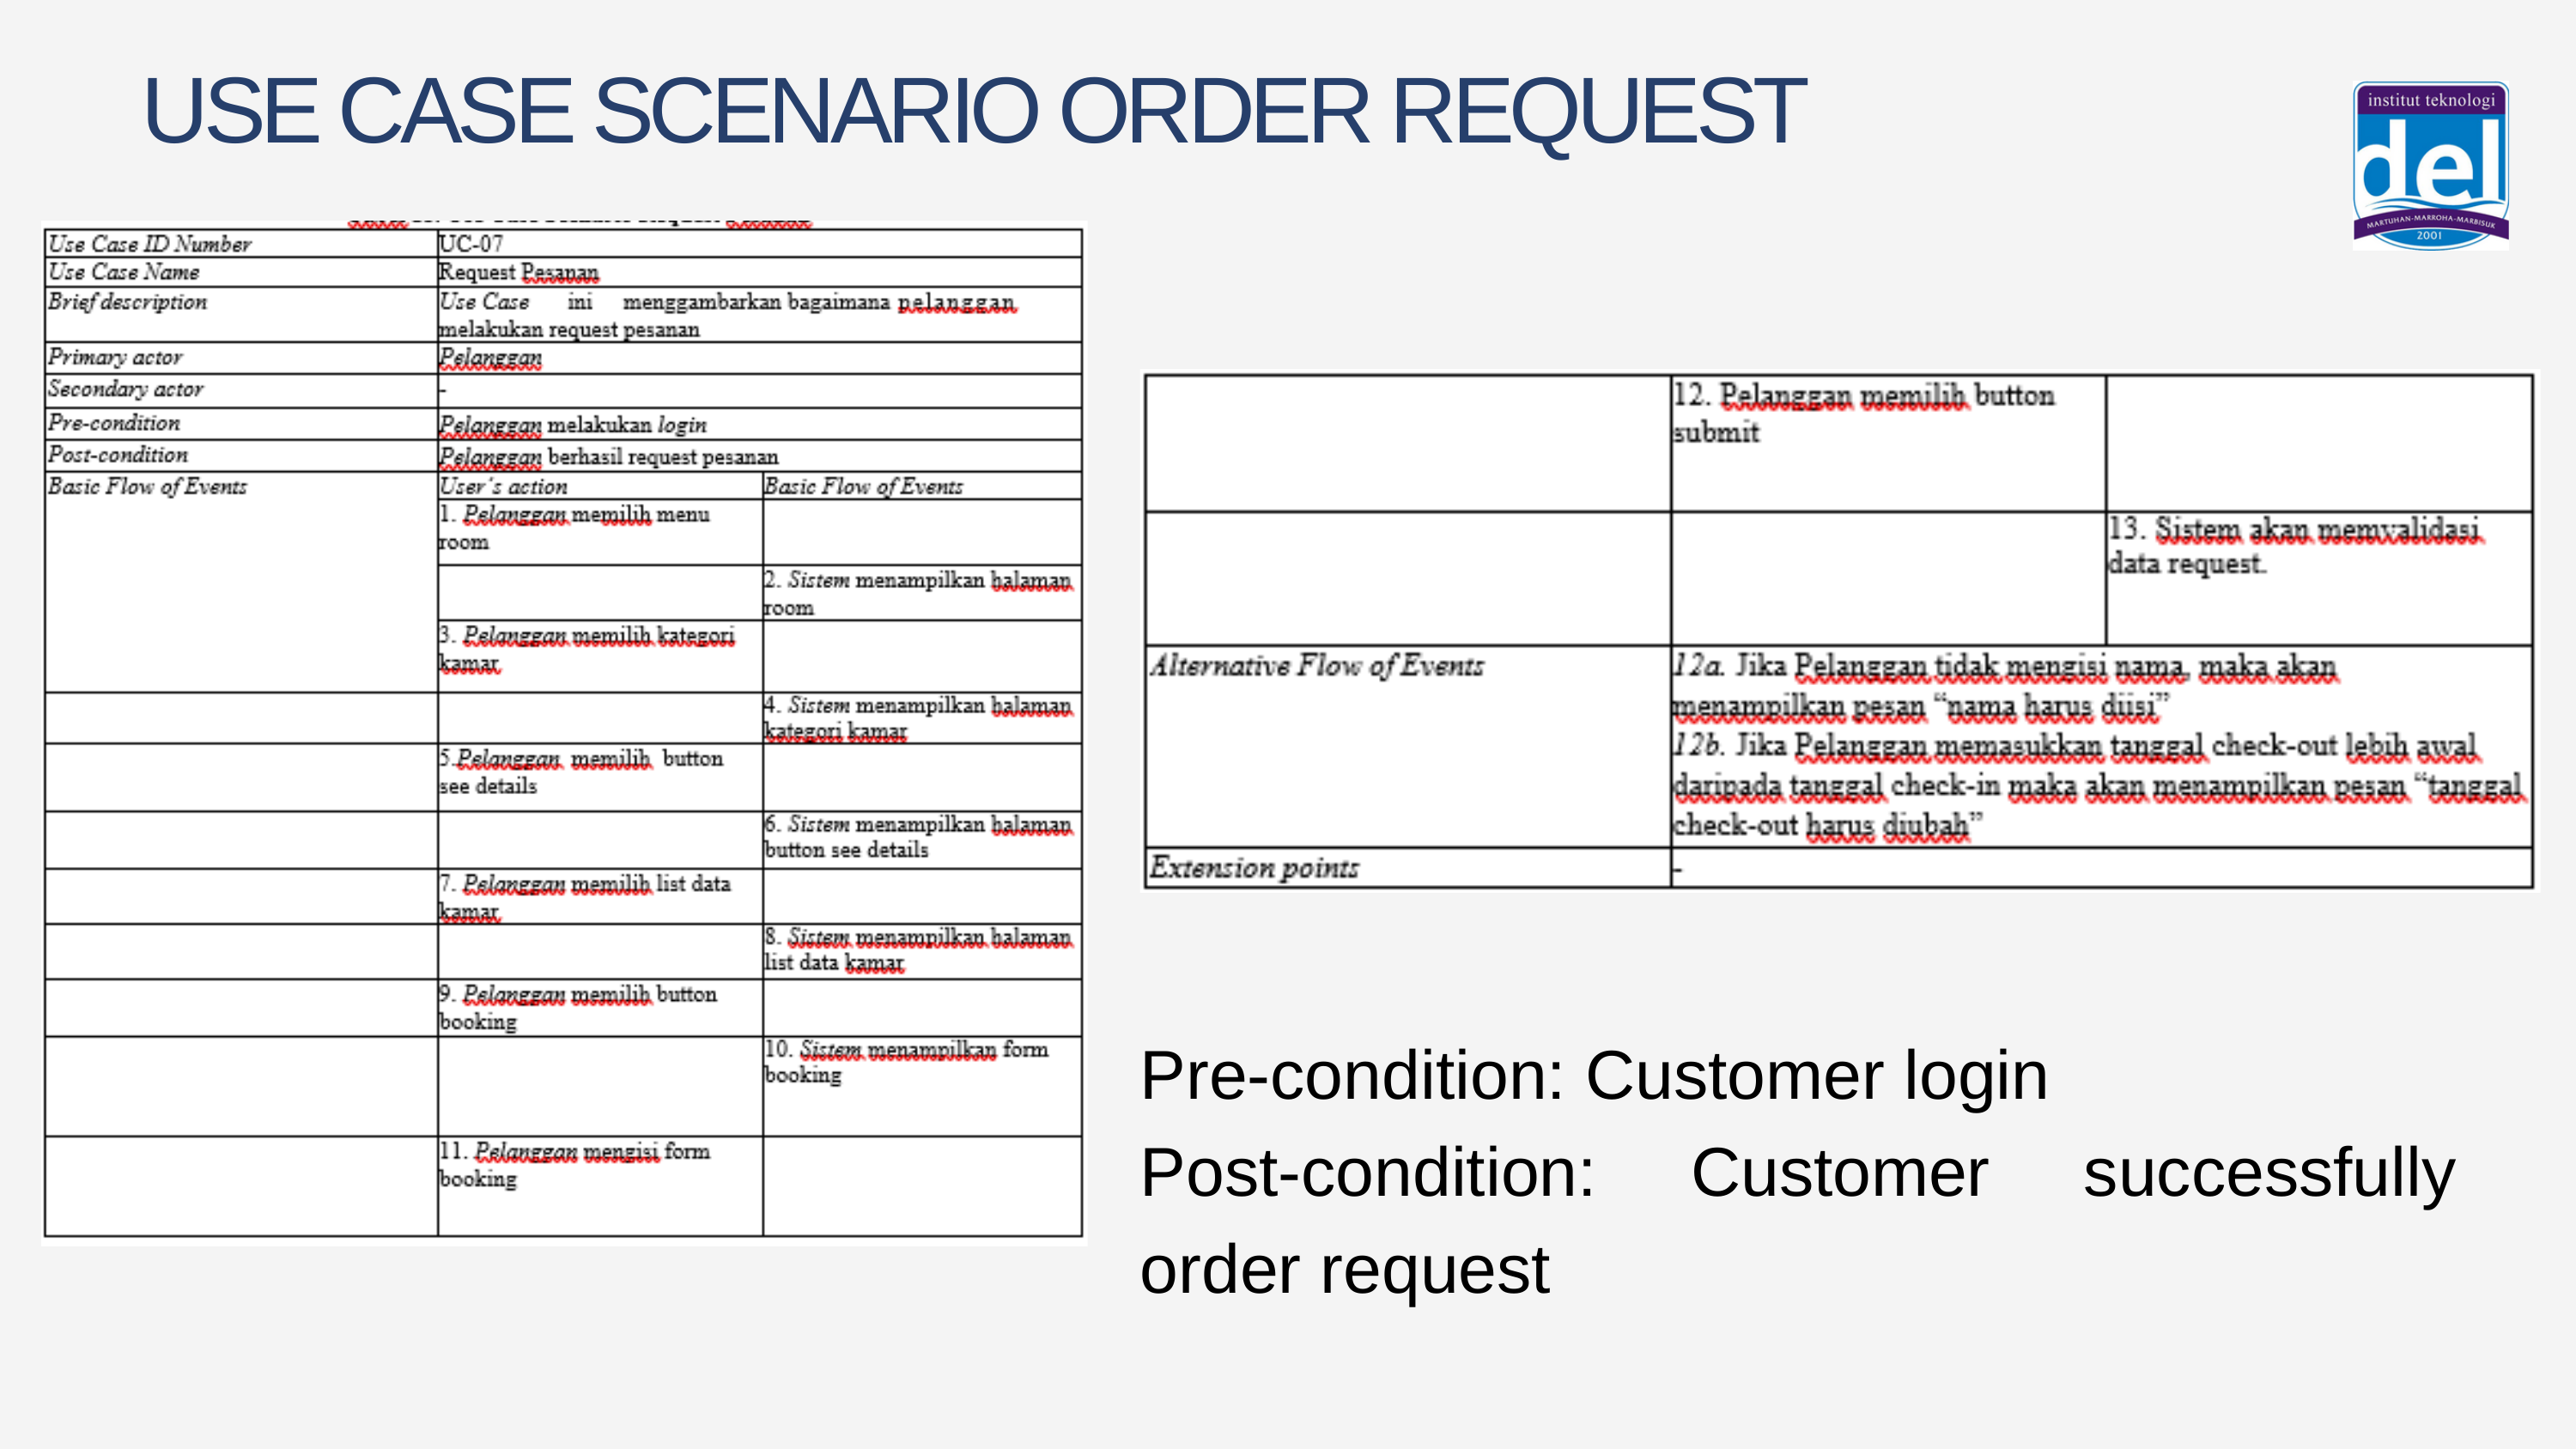

USE CASE SCENARIO ORDER REQUEST

Pre-condition: Customer login
Post-condition: Customer successfully order request